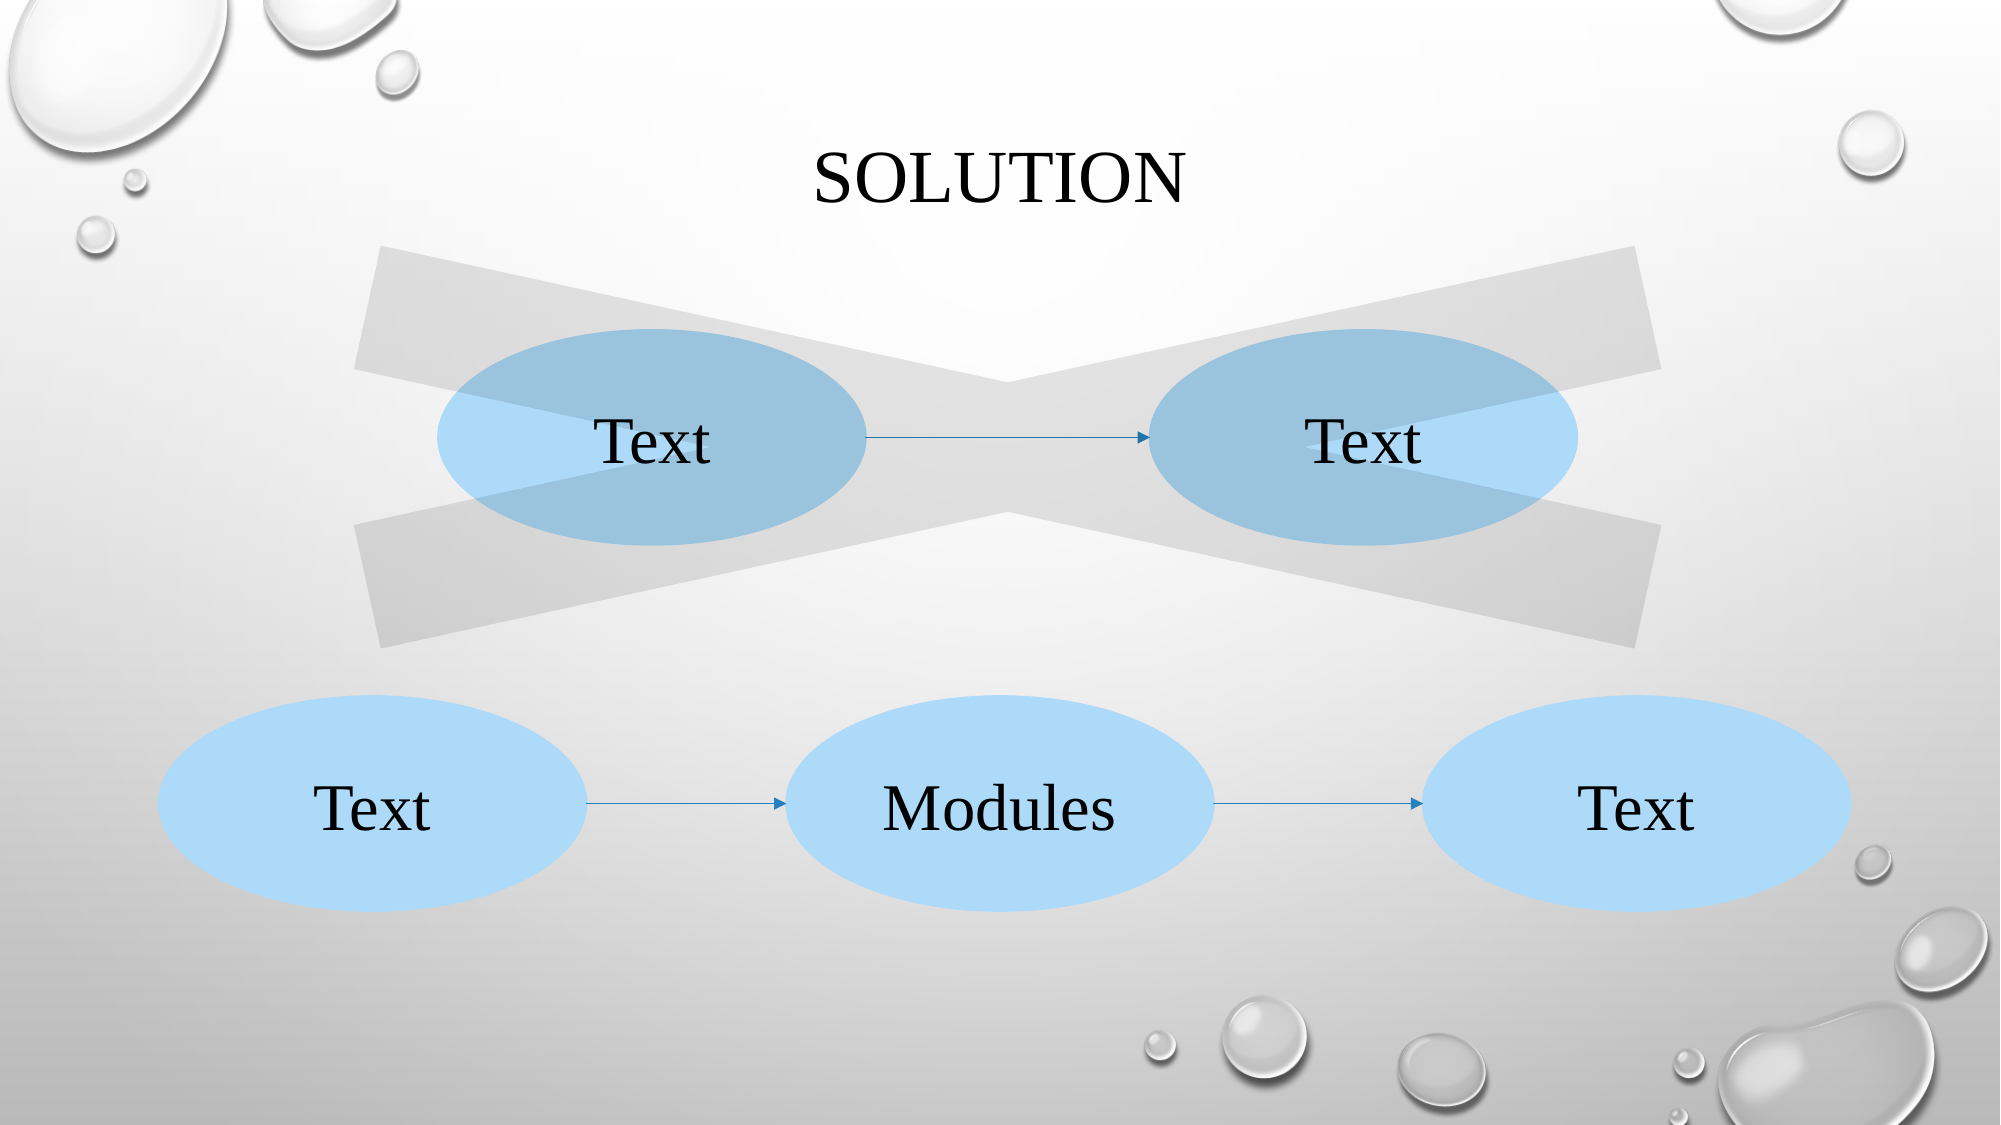

# Solution

Text
Text
Text
Modules
Text